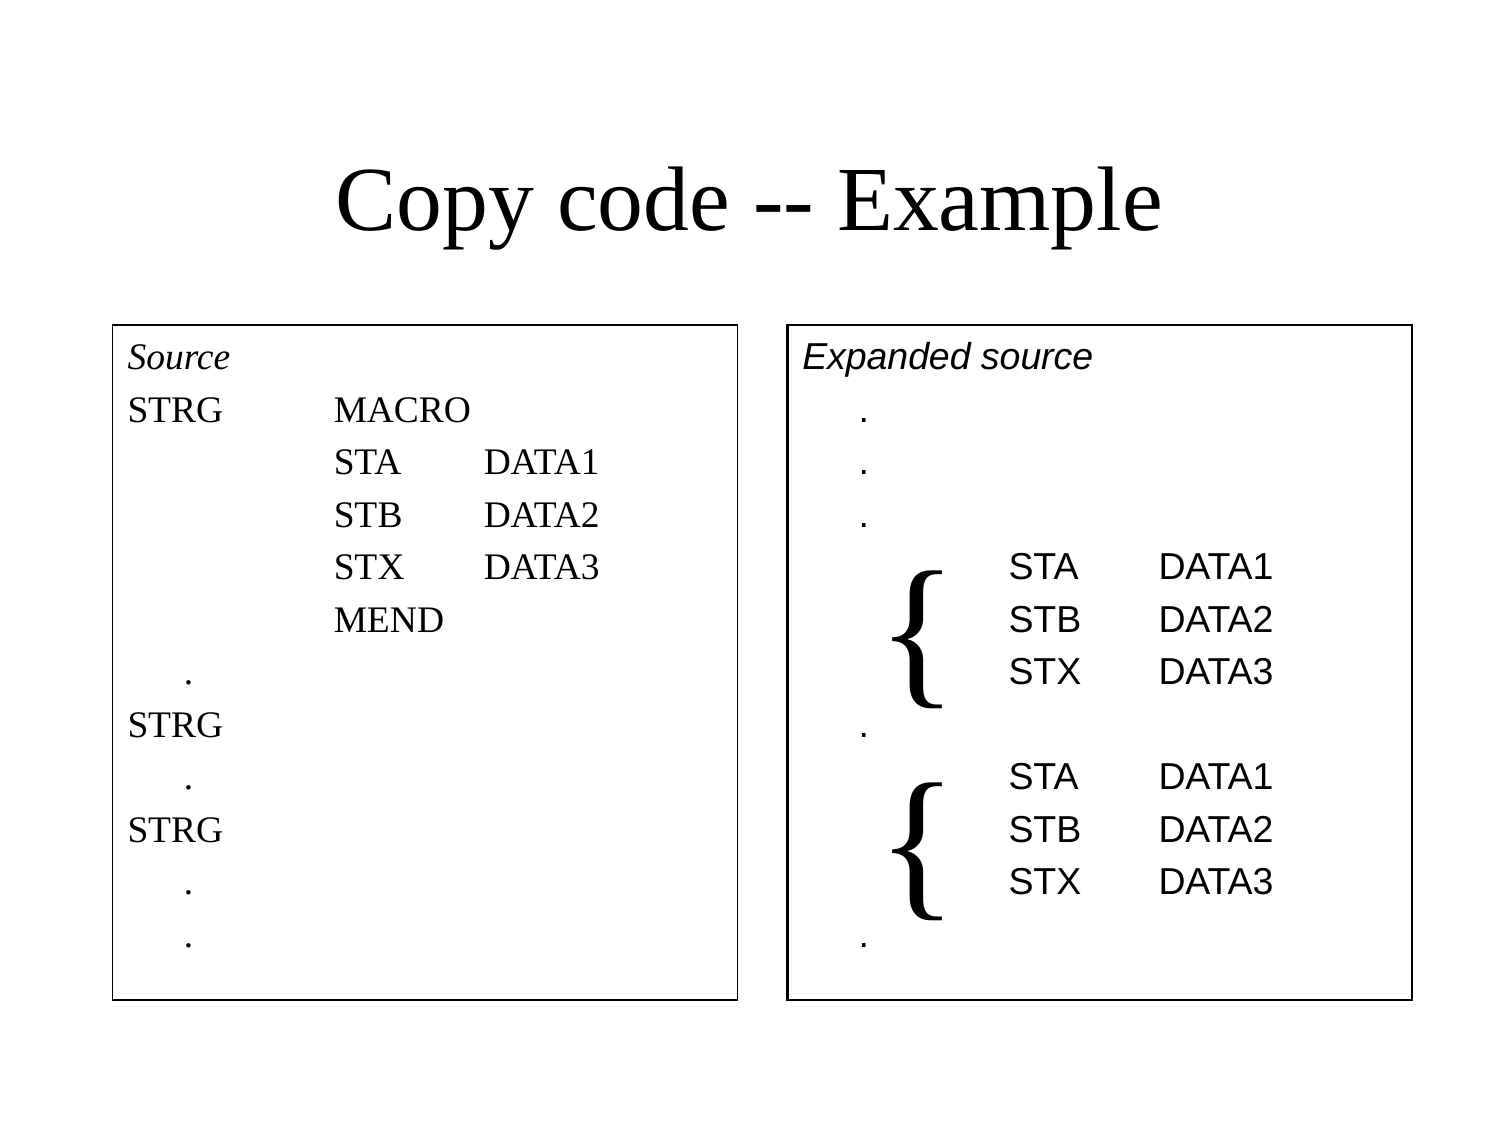

# Copy code -- Example
Source
STRG 	MACRO
		STA	DATA1
		STB	DATA2
		STX	DATA3
		MEND
	.
STRG
	.
STRG
	.
	.
Expanded source
	.
	.
	.
		STA	DATA1
		STB	DATA2
		STX	DATA3
	.
		STA	DATA1
		STB	DATA2
		STX	DATA3
	.
{
{